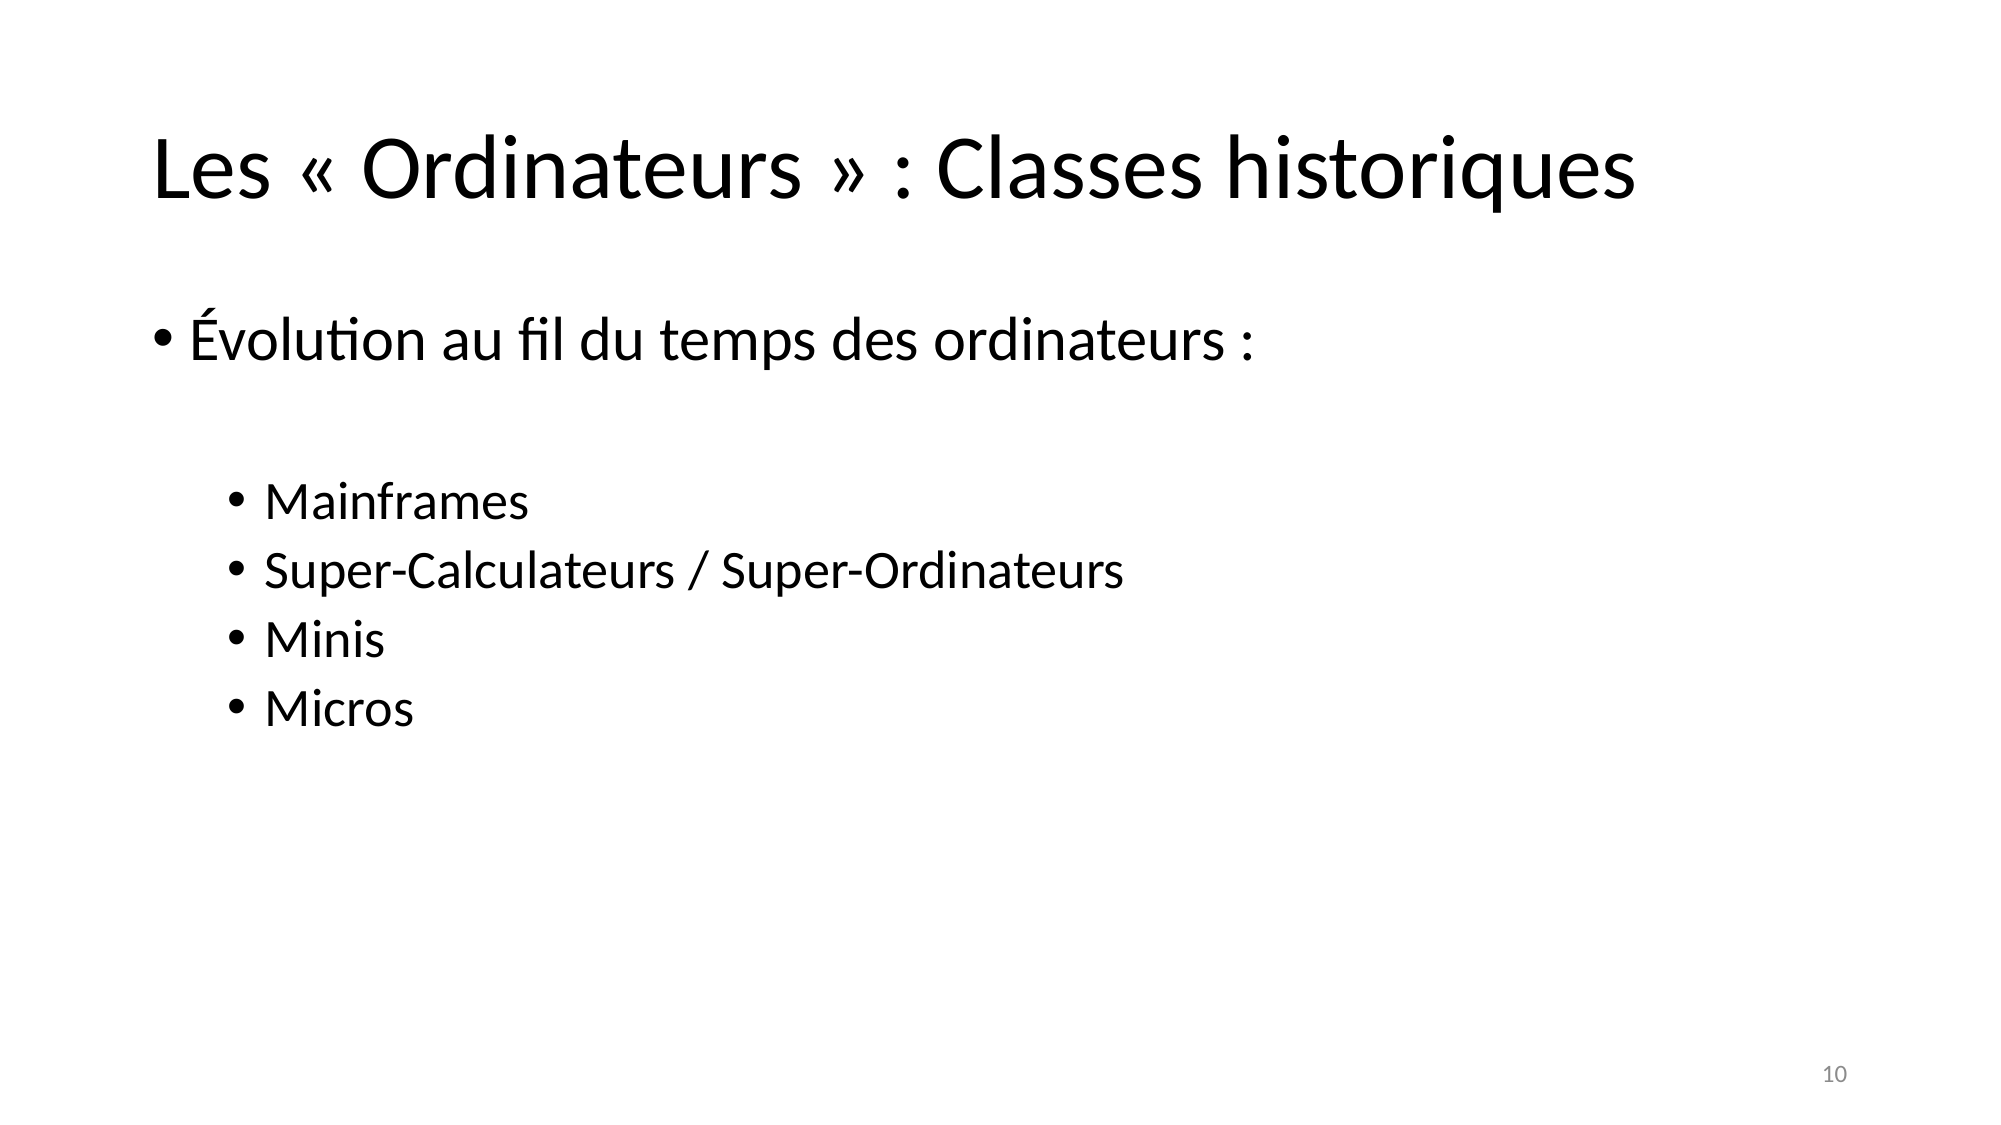

# Les « Ordinateurs » : Classes historiques
Évolution au fil du temps des ordinateurs :

Mainframes
Super-Calculateurs / Super-Ordinateurs
Minis
Micros

10